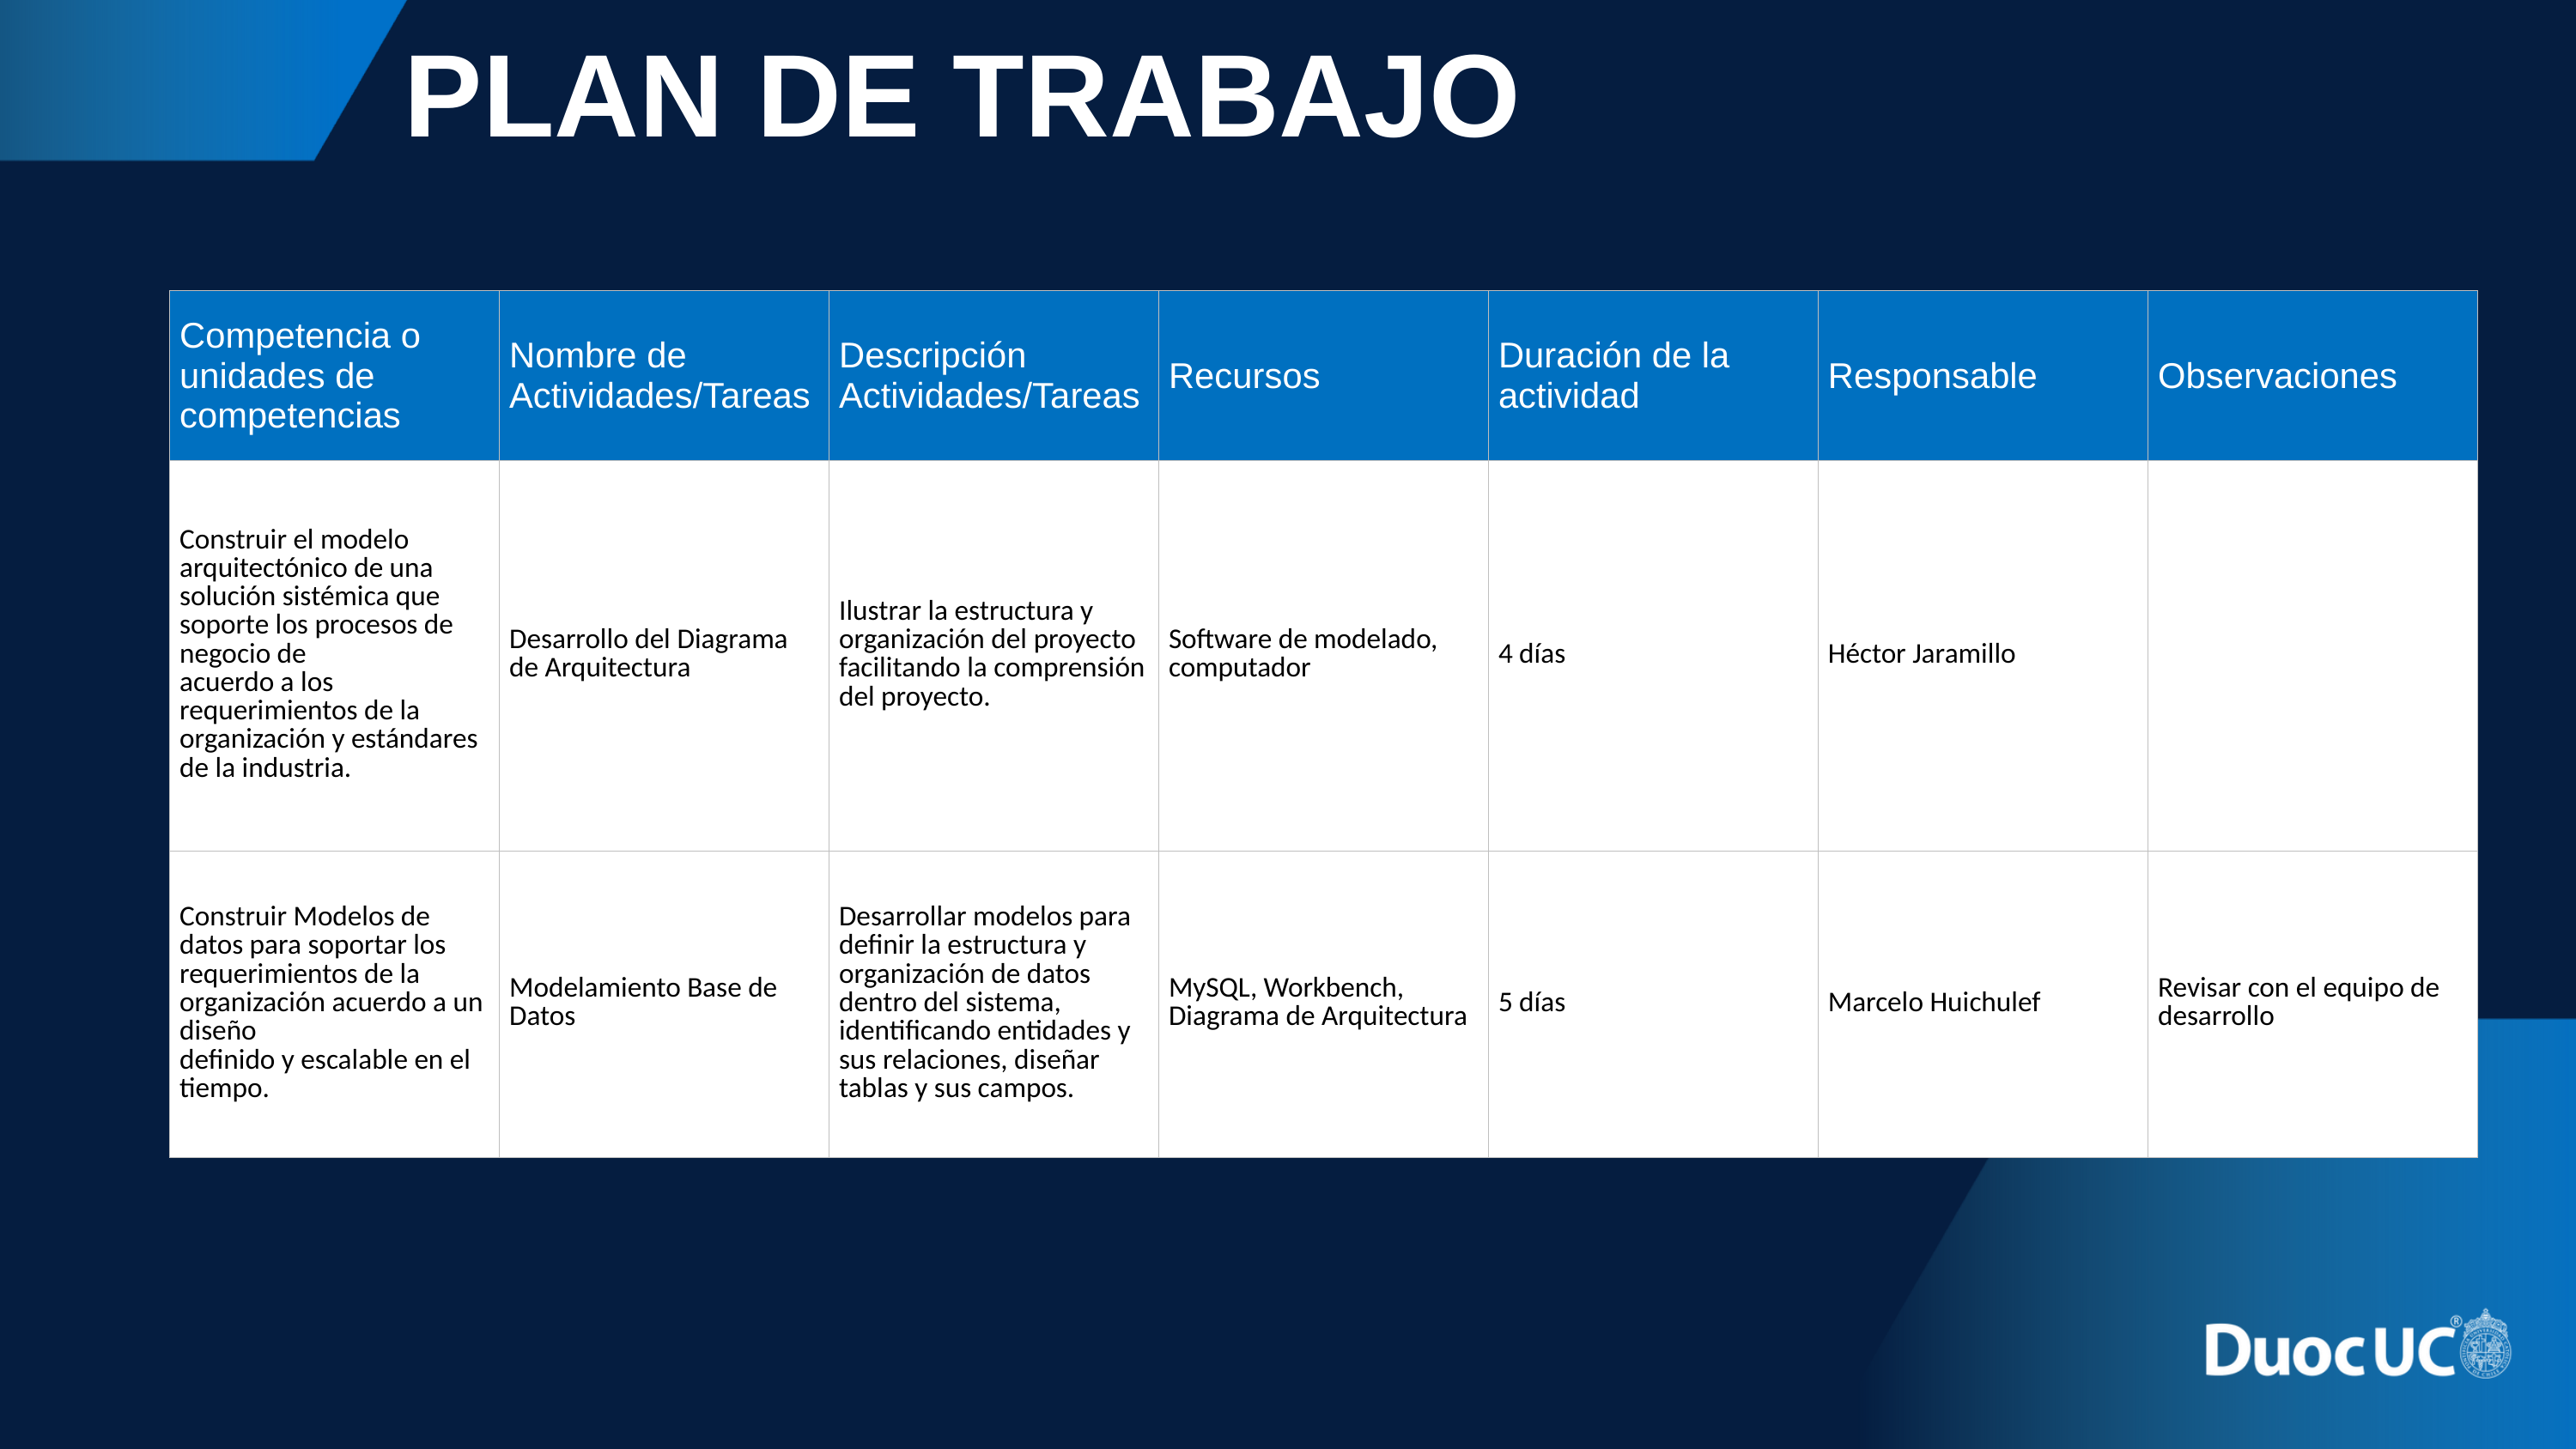

PLAN DE TRABAJO
| Competencia o unidades de competencias | Nombre de  Actividades/Tareas | Descripción Actividades/Tareas | Recursos | Duración de la actividad | Responsable | Observaciones |
| --- | --- | --- | --- | --- | --- | --- |
| Construir el modelo arquitectónico de una solución sistémica que soporte los procesos de negocio de acuerdo a los requerimientos de la organización y estándares de la industria. | Desarrollo del Diagrama de Arquitectura | Ilustrar la estructura y organización del proyecto facilitando la comprensión del proyecto. | Software de modelado, computador | 4 días | Héctor Jaramillo |  |
| Construir Modelos de datos para soportar los requerimientos de la organización acuerdo a un diseño definido y escalable en el tiempo. | Modelamiento Base de Datos | Desarrollar modelos para definir la estructura y organización de datos dentro del sistema, identificando entidades y sus relaciones, diseñar tablas y sus campos. | MySQL, Workbench, Diagrama de Arquitectura | 5 días | Marcelo Huichulef | Revisar con el equipo de desarrollo |